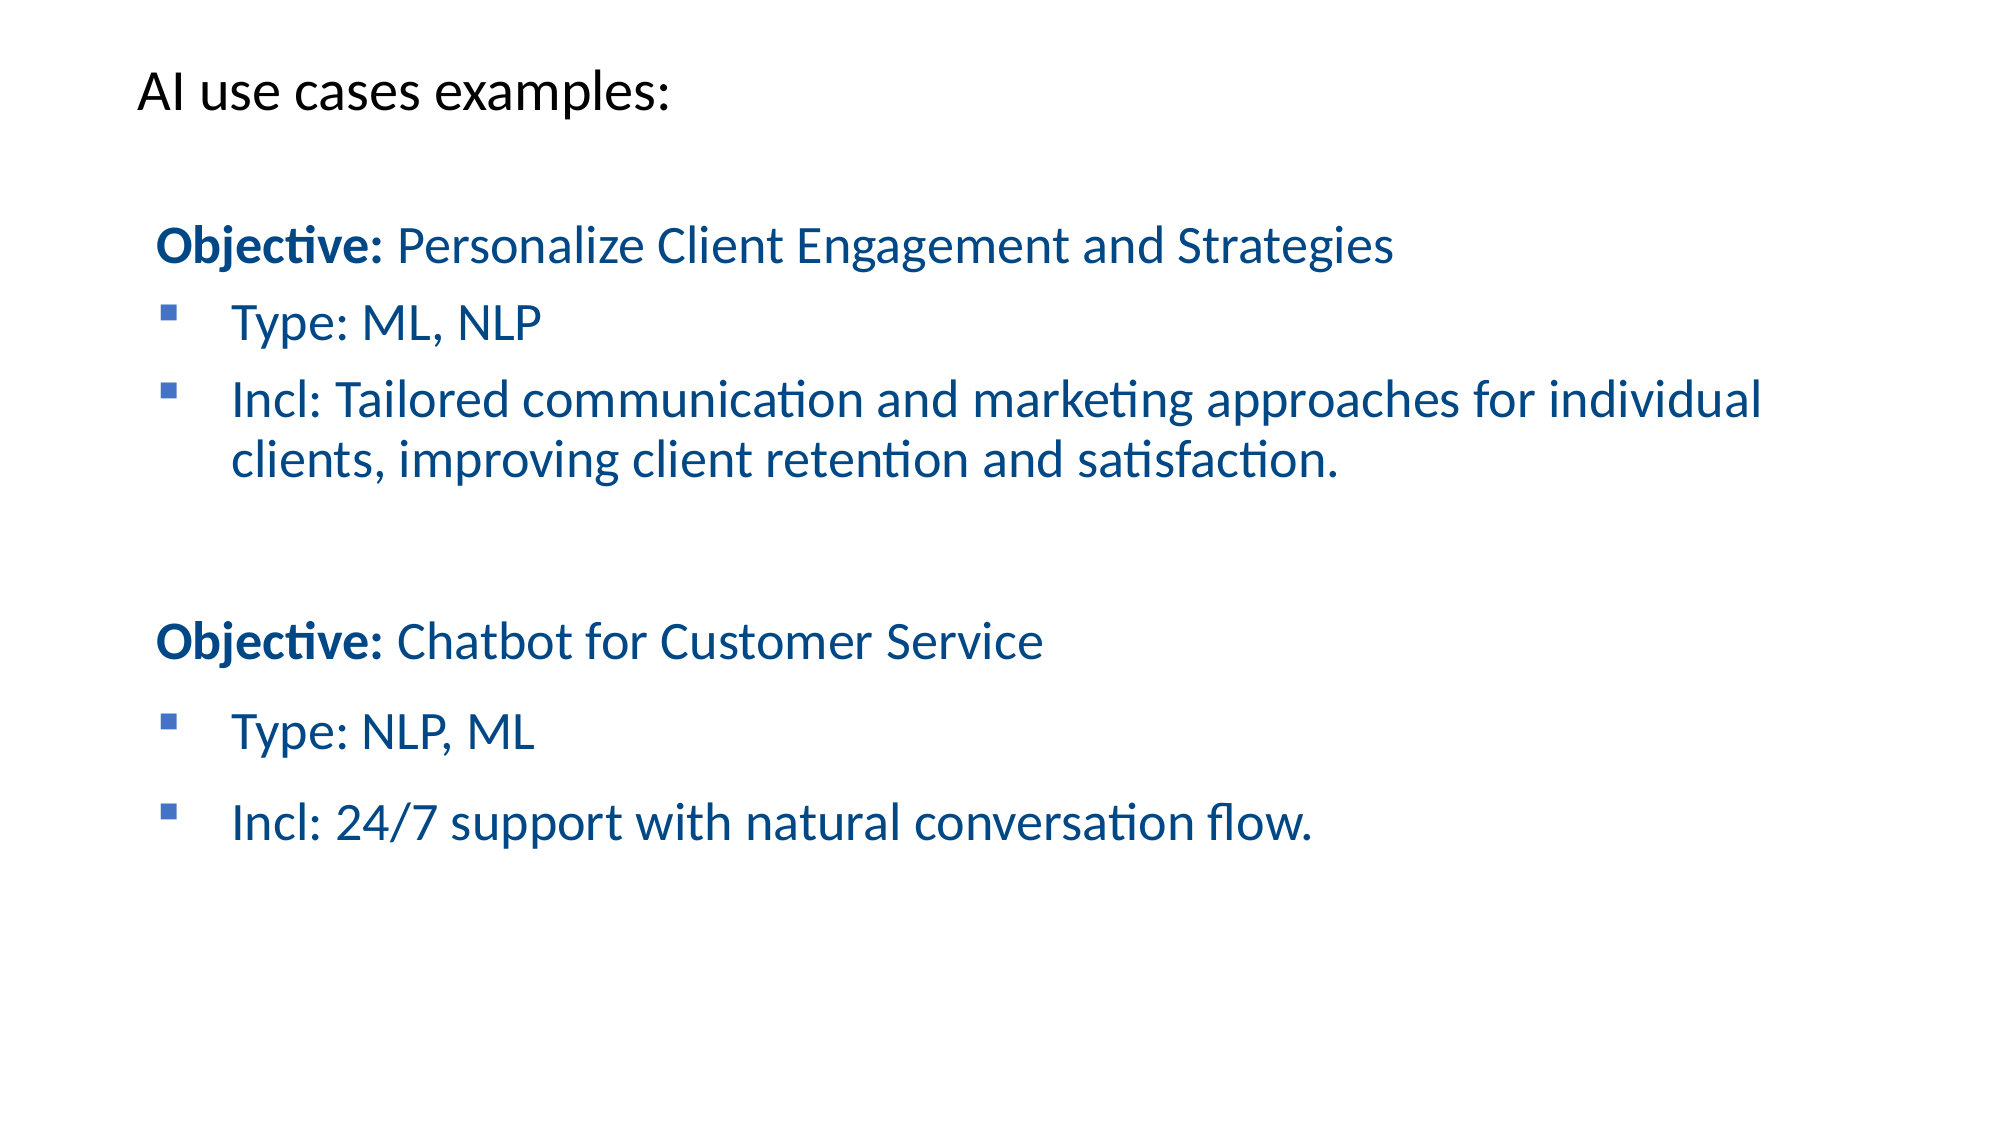

# AI use cases examples:
Objective: Personalize Client Engagement and Strategies
Type: ML, NLP
Incl: Tailored communication and marketing approaches for individual clients, improving client retention and satisfaction.

Objective: Chatbot for Customer Service
Type: NLP, ML
Incl: 24/7 support with natural conversation flow.